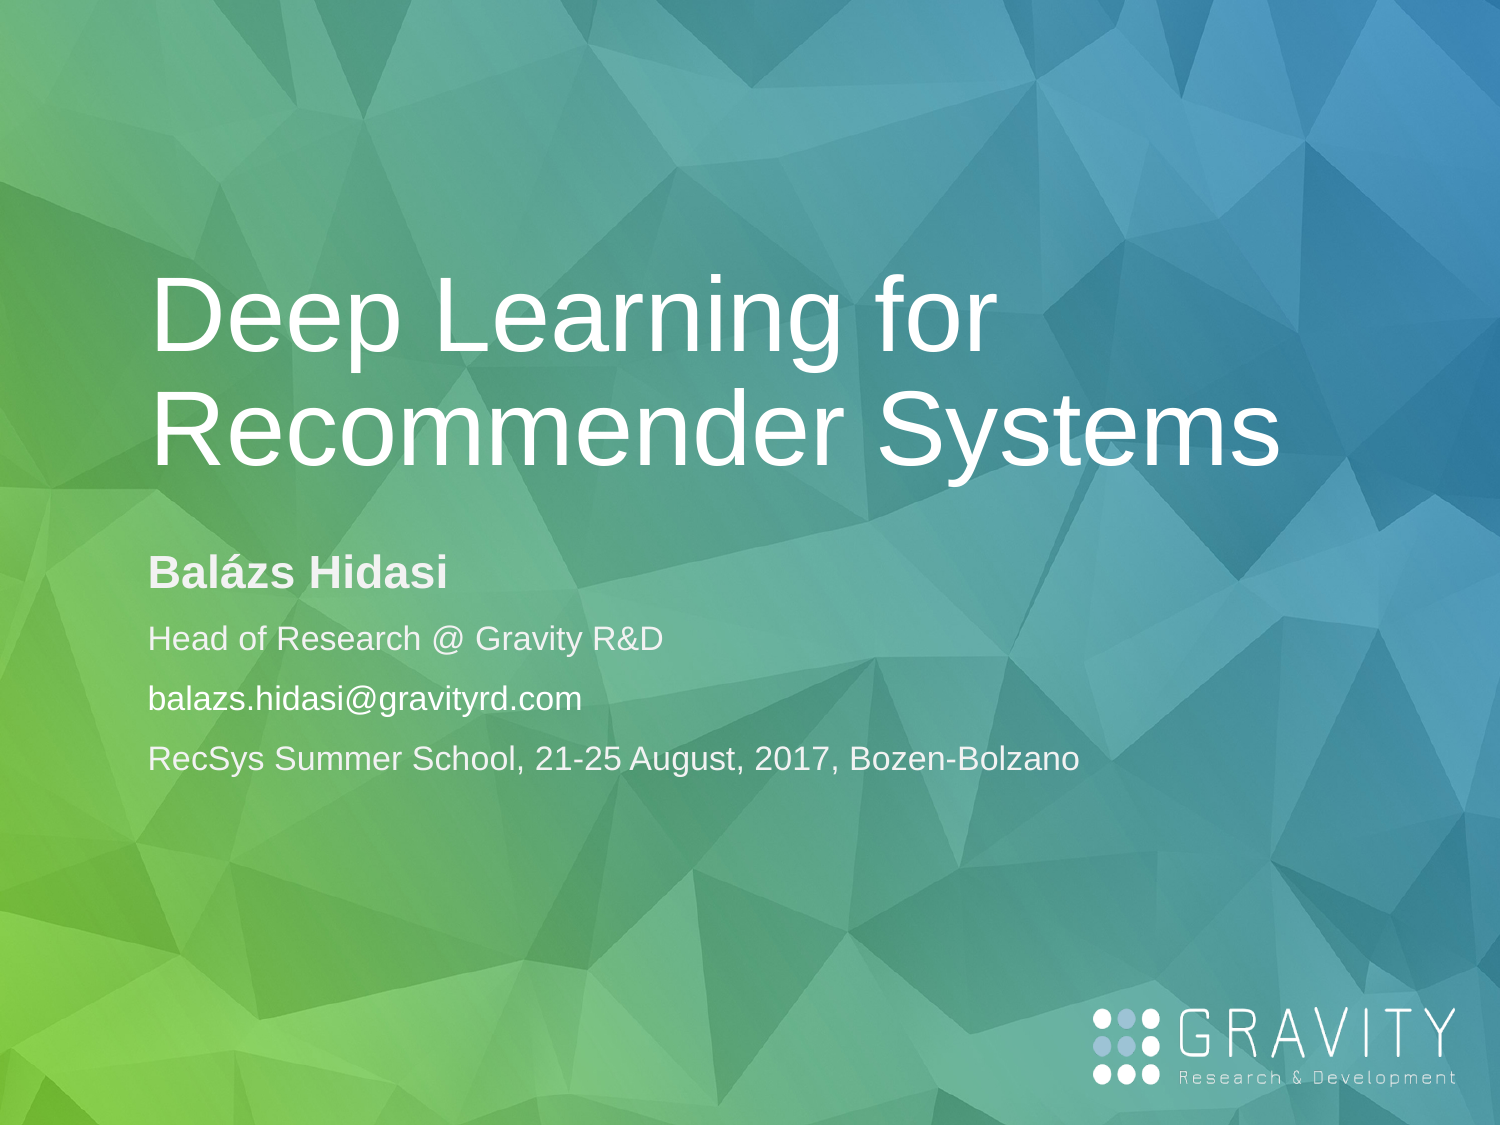

# Deep Learning for Recommender Systems
Balázs Hidasi
Head of Research @ Gravity R&D
balazs.hidasi@gravityrd.com
RecSys Summer School, 21-25 August, 2017, Bozen-Bolzano